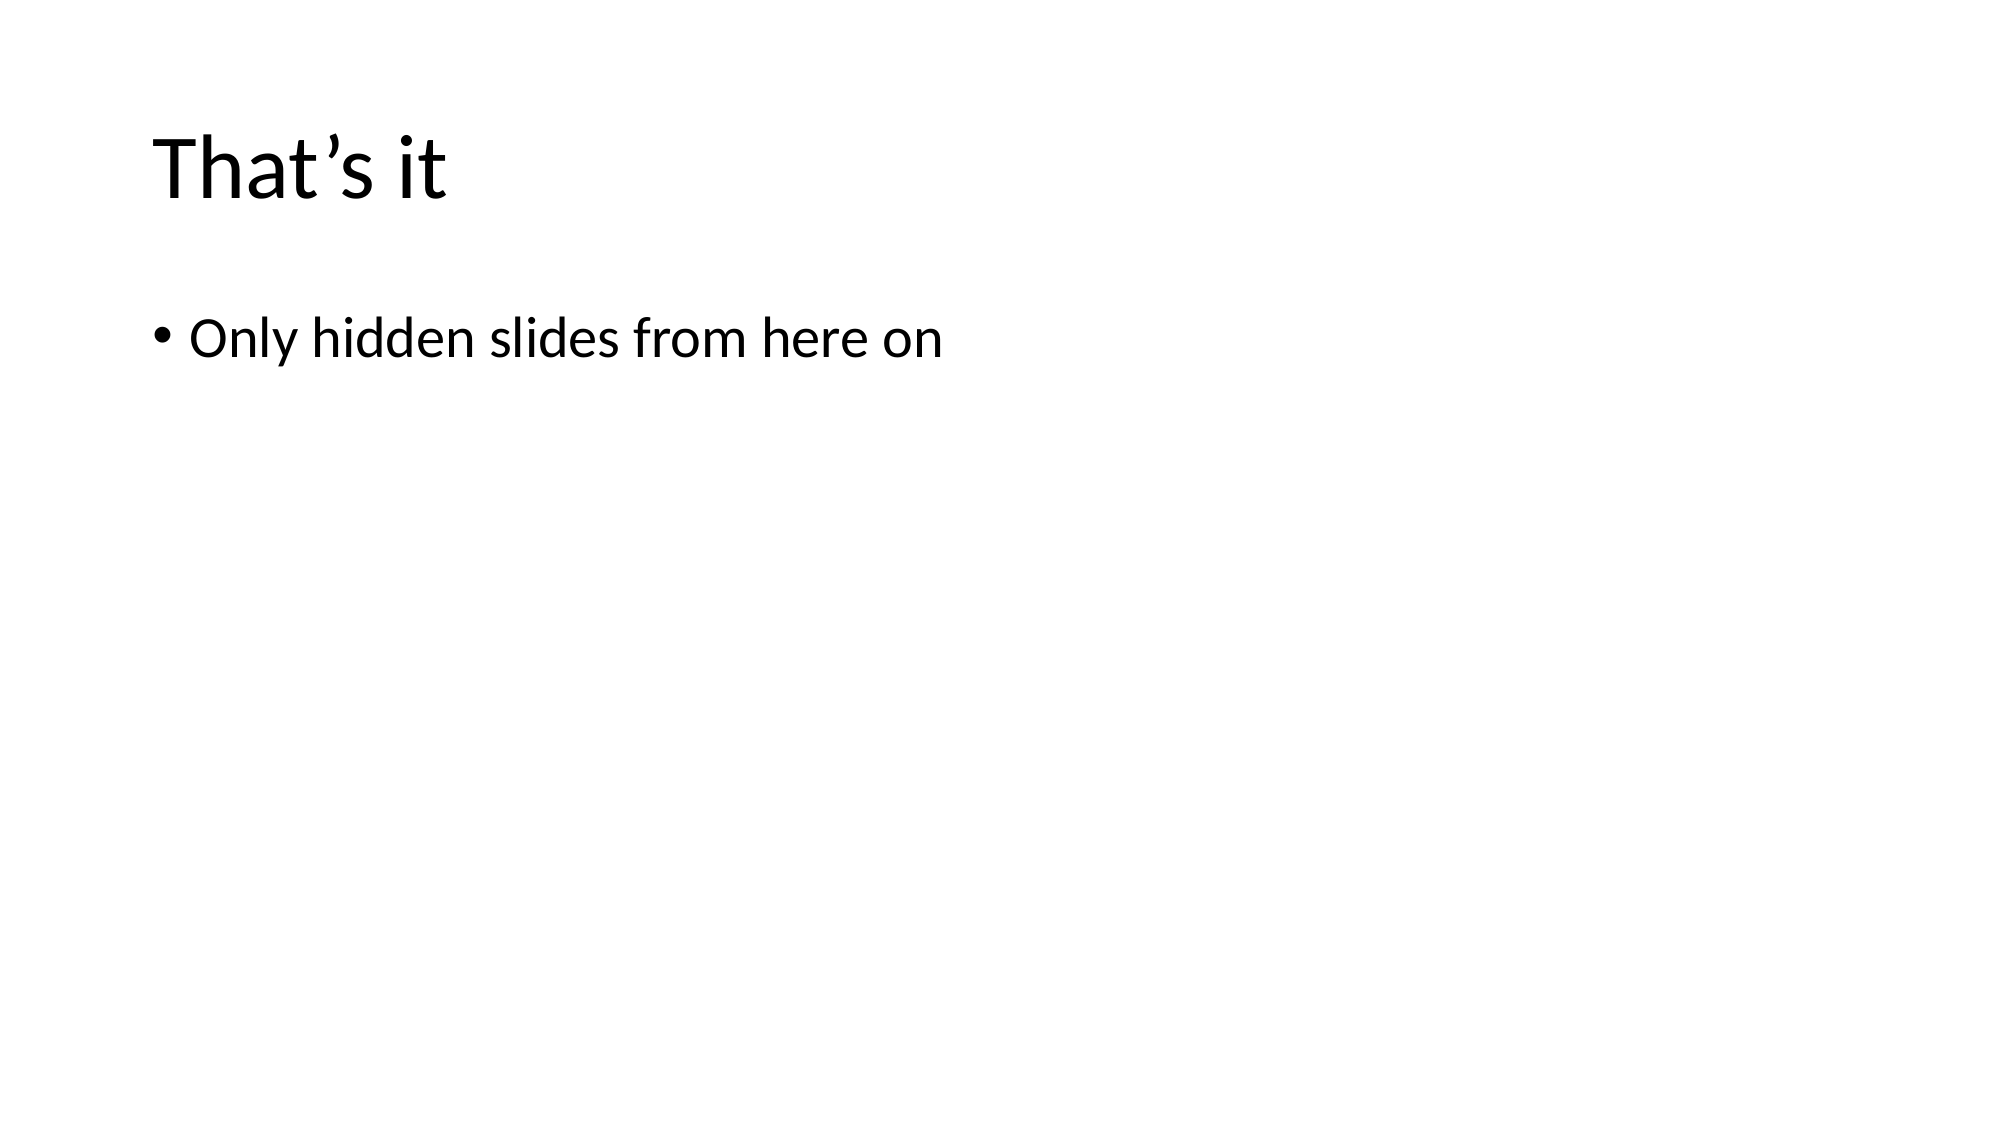

# That’s it
Only hidden slides from here on